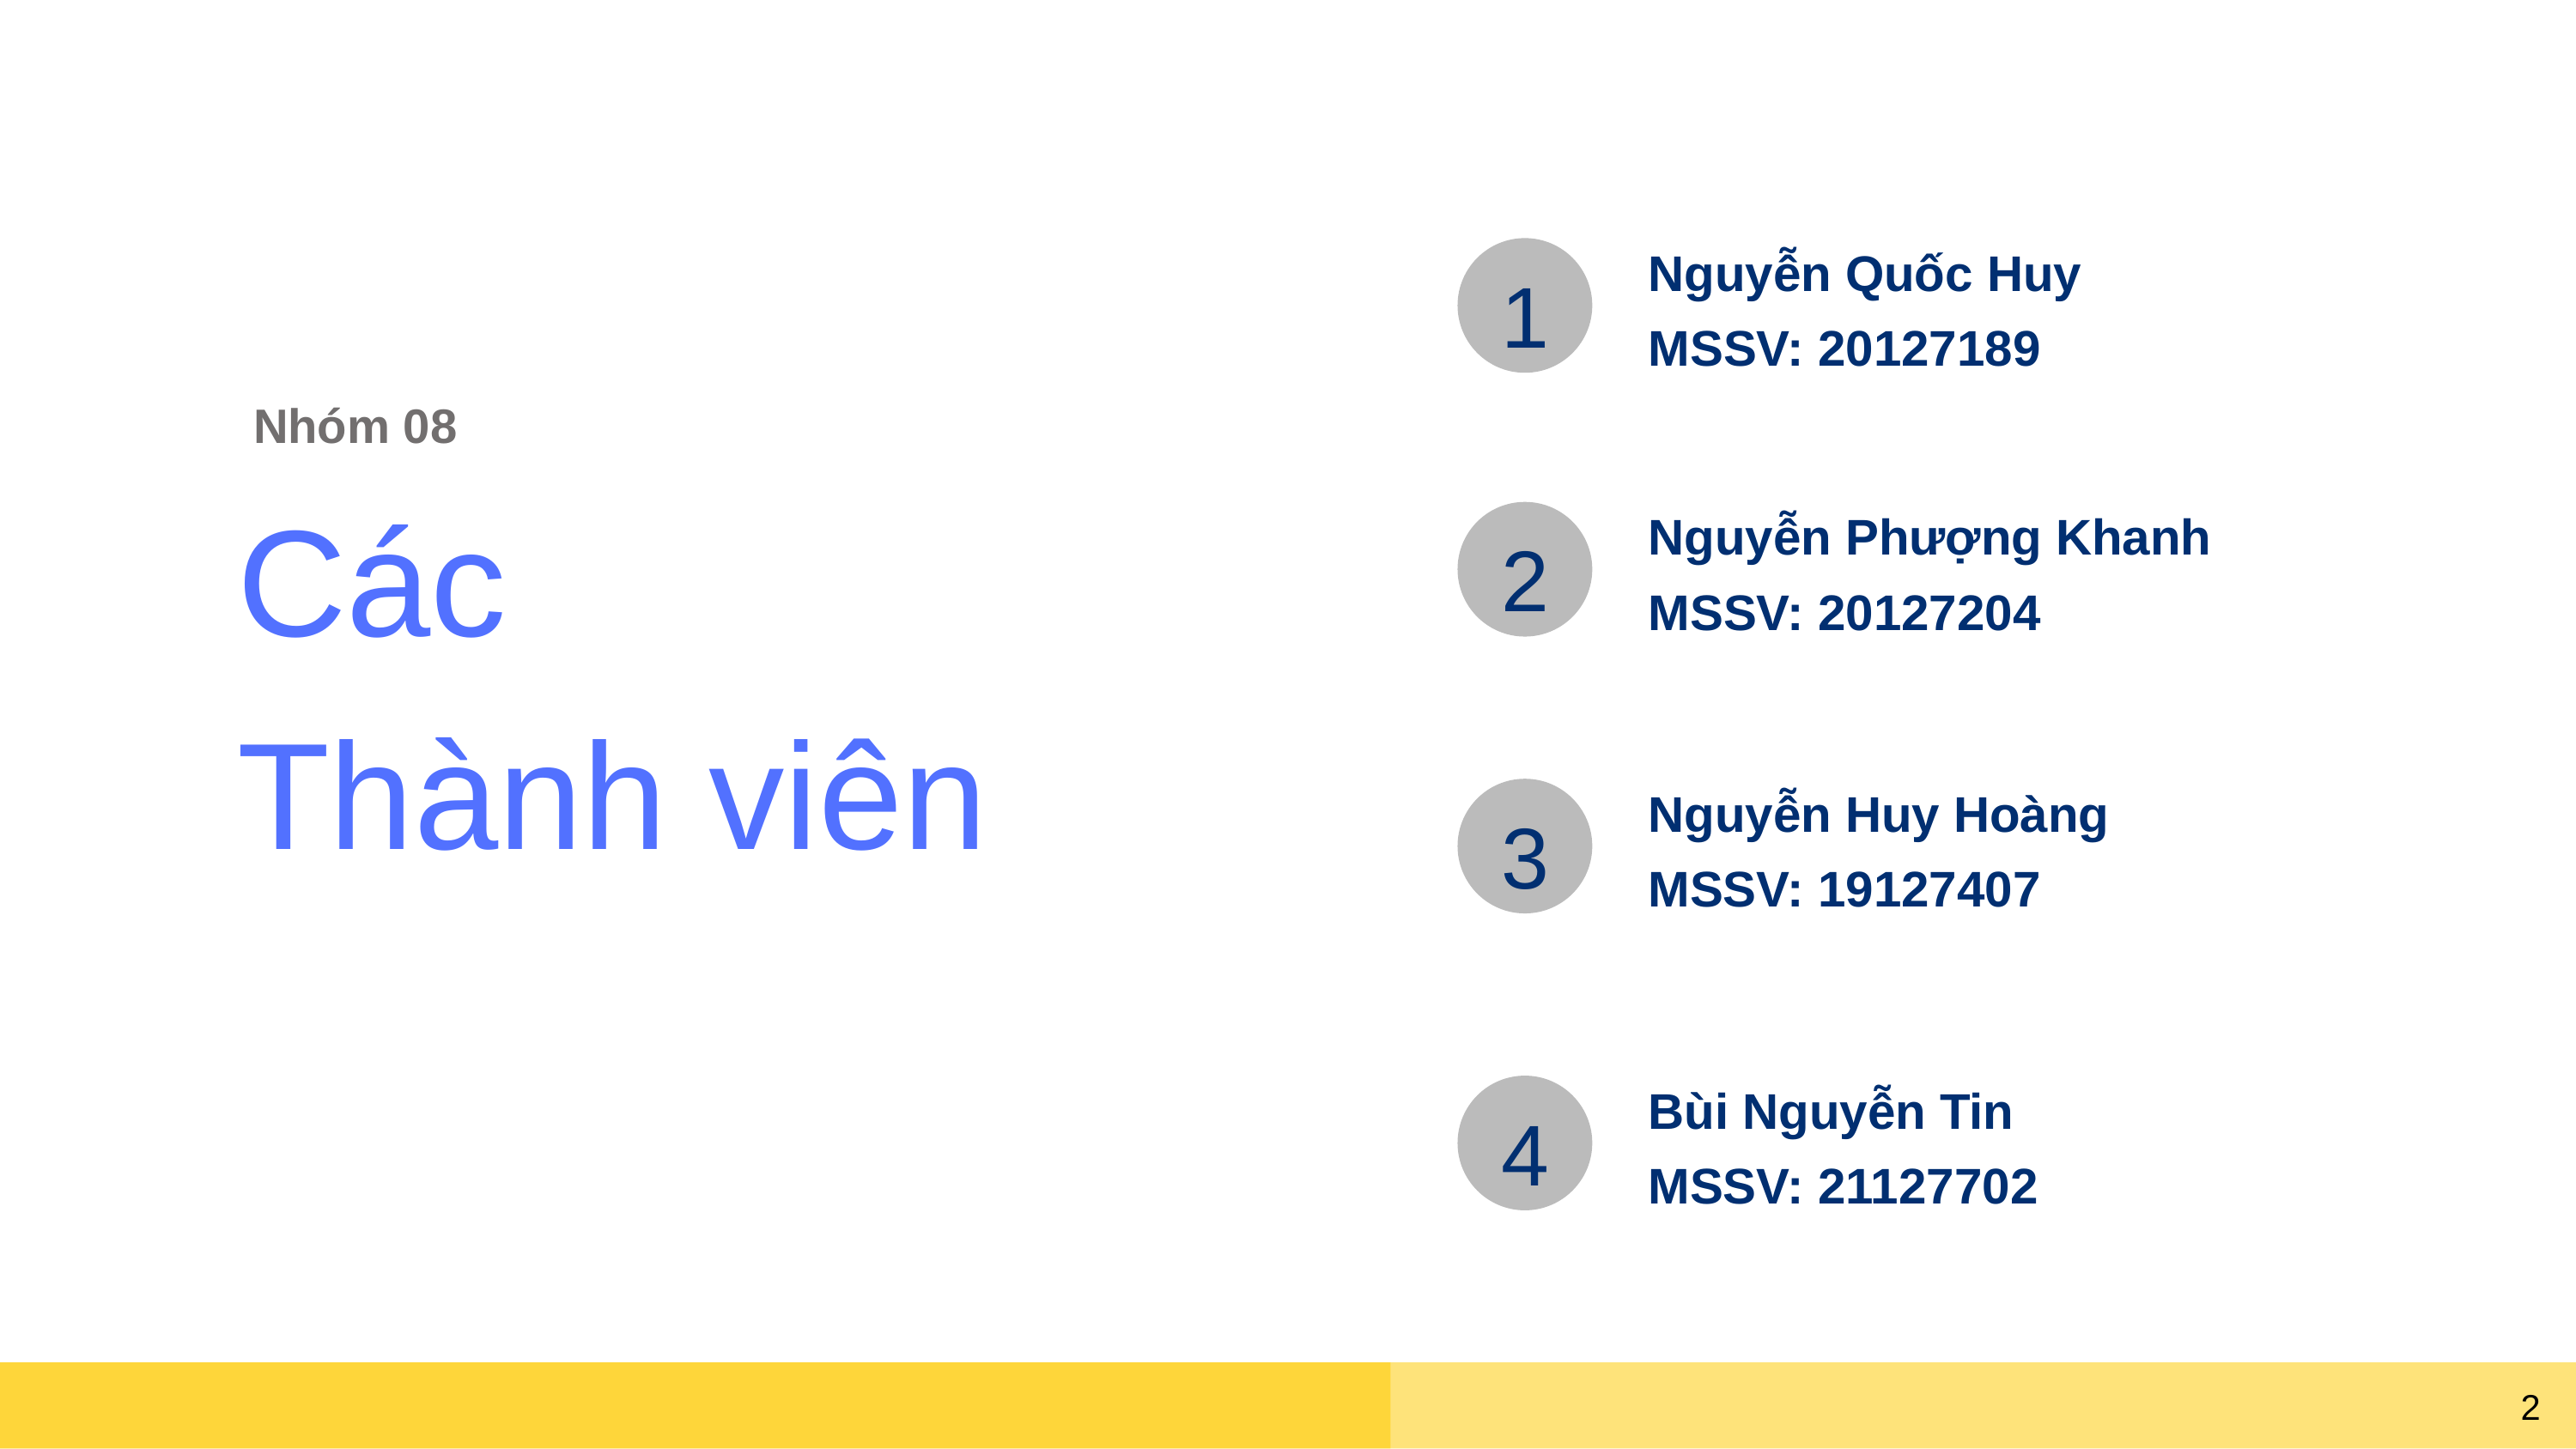

Nguyễn Quốc Huy

1
MSSV: 20127189
Nhóm 08
Các
Thành viên
Nguyễn Phượng Khanh

2
MSSV: 20127204
Nguyễn Huy Hoàng

3
MSSV: 19127407
Bùi Nguyễn Tin

4
MSSV: 21127702

2